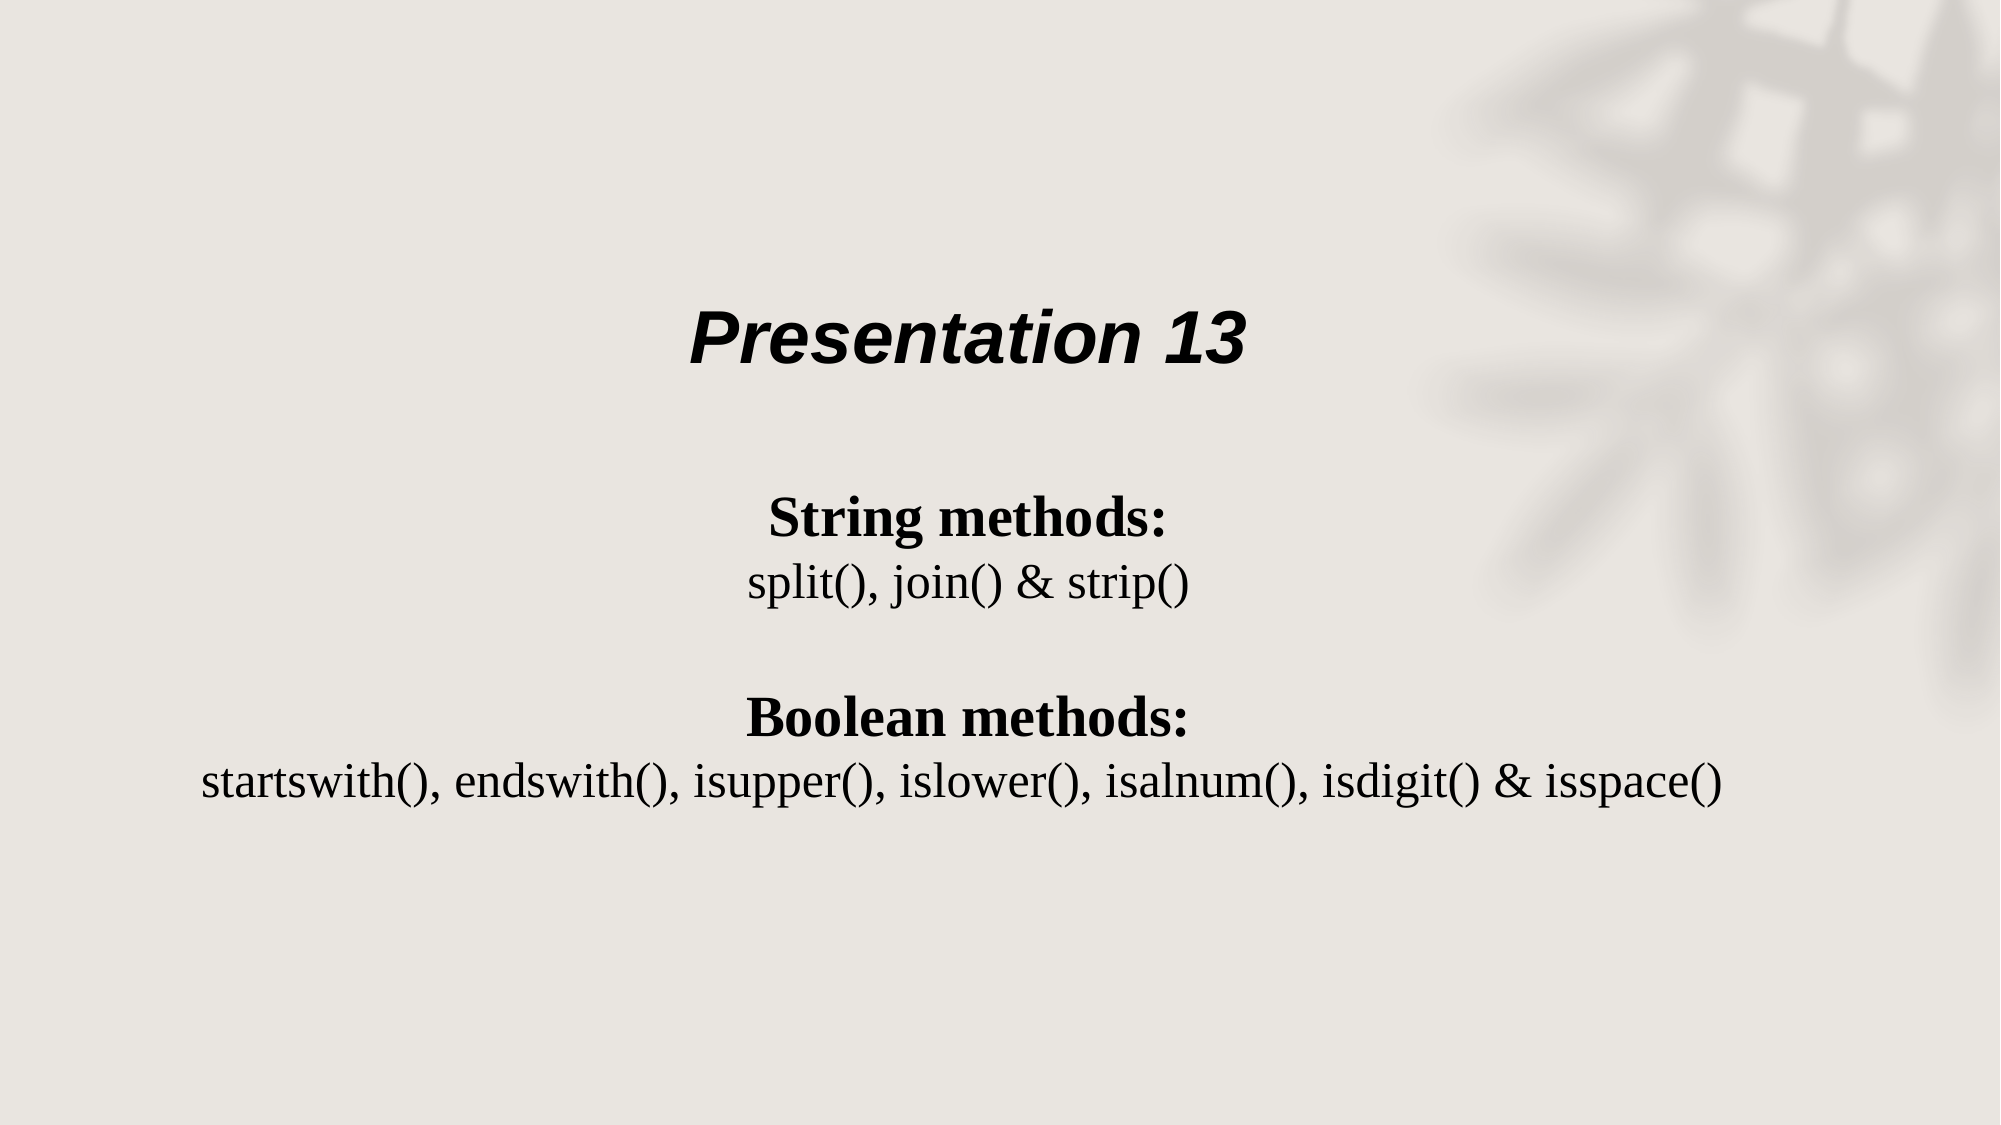

# Presentation 13 String methods: split(), join() & strip() Boolean methods: startswith(), endswith(), isupper(), islower(), isalnum(), isdigit() & isspace()